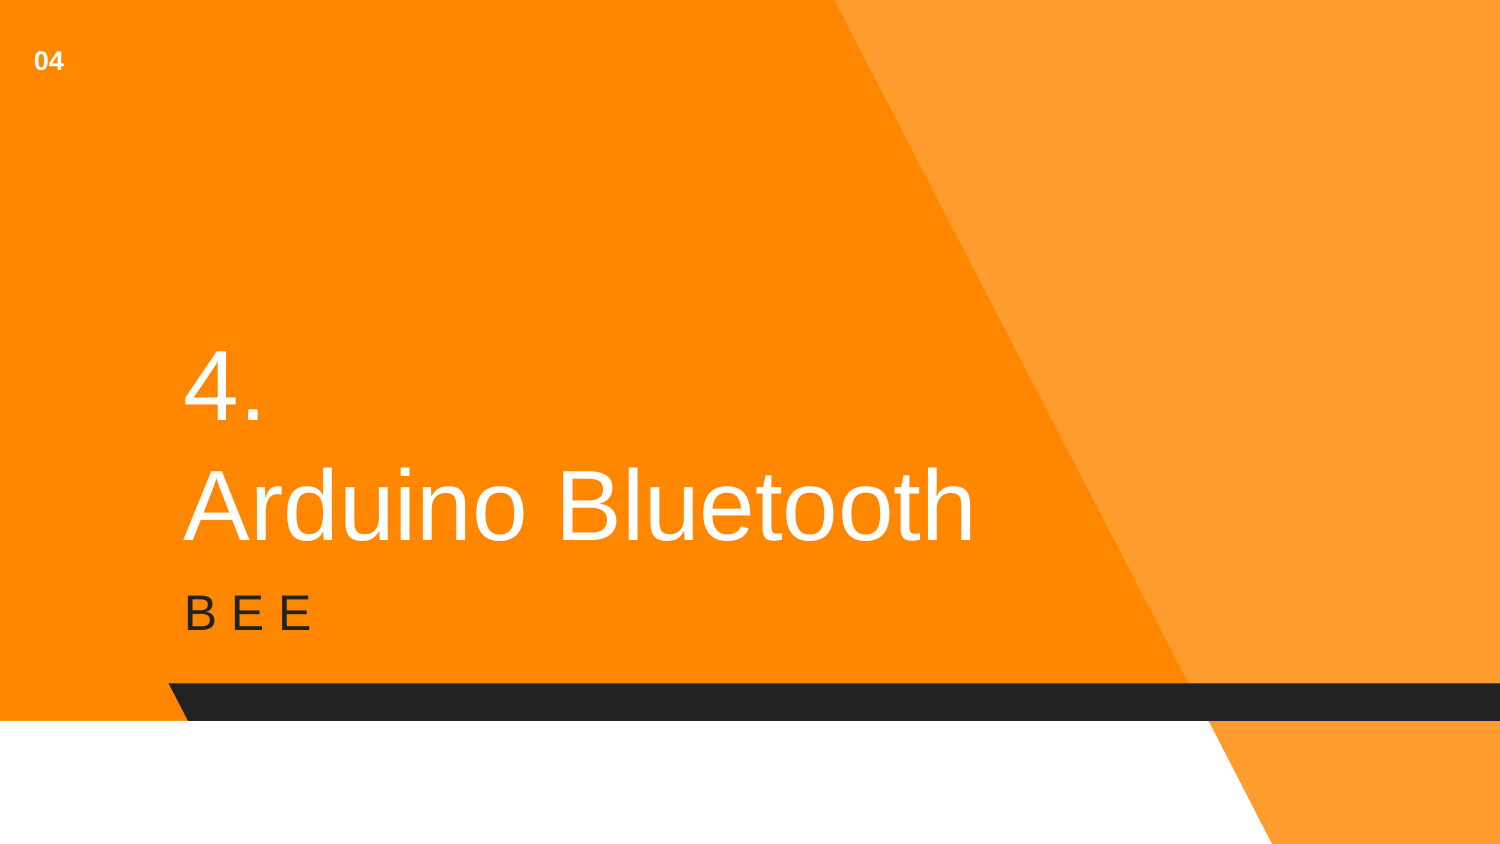

04
# 4. Arduino Bluetooth
B E E